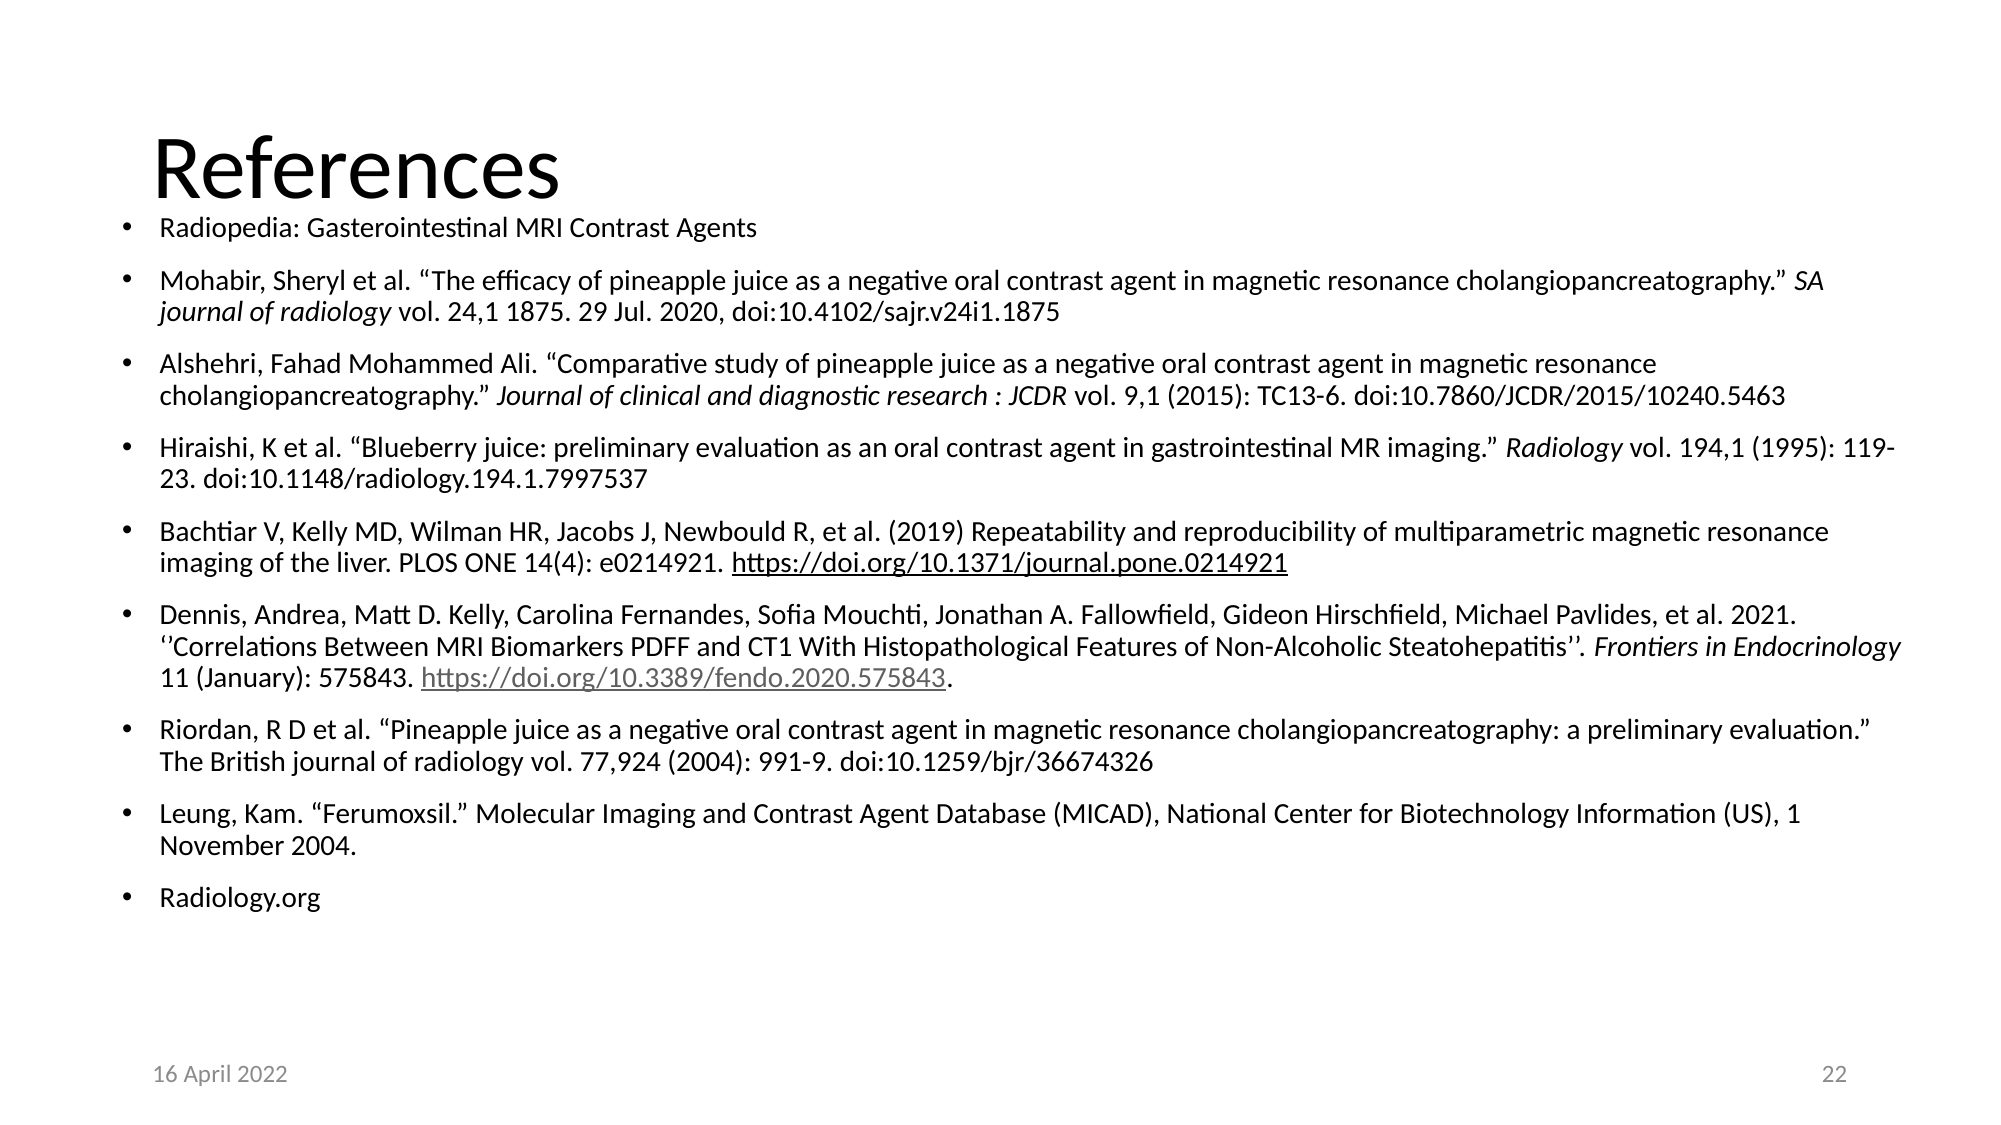

# References
Radiopedia: Gasterointestinal MRI Contrast Agents
Mohabir, Sheryl et al. “The efficacy of pineapple juice as a negative oral contrast agent in magnetic resonance cholangiopancreatography.” SA journal of radiology vol. 24,1 1875. 29 Jul. 2020, doi:10.4102/sajr.v24i1.1875
Alshehri, Fahad Mohammed Ali. “Comparative study of pineapple juice as a negative oral contrast agent in magnetic resonance cholangiopancreatography.” Journal of clinical and diagnostic research : JCDR vol. 9,1 (2015): TC13-6. doi:10.7860/JCDR/2015/10240.5463
Hiraishi, K et al. “Blueberry juice: preliminary evaluation as an oral contrast agent in gastrointestinal MR imaging.” Radiology vol. 194,1 (1995): 119-23. doi:10.1148/radiology.194.1.7997537
Bachtiar V, Kelly MD, Wilman HR, Jacobs J, Newbould R, et al. (2019) Repeatability and reproducibility of multiparametric magnetic resonance imaging of the liver. PLOS ONE 14(4): e0214921. https://doi.org/10.1371/journal.pone.0214921
Dennis, Andrea, Matt D. Kelly, Carolina Fernandes, Sofia Mouchti, Jonathan A. Fallowfield, Gideon Hirschfield, Michael Pavlides, et al. 2021. ‘’Correlations Between MRI Biomarkers PDFF and CT1 With Histopathological Features of Non-Alcoholic Steatohepatitis’’. Frontiers in Endocrinology 11 (January): 575843. https://doi.org/10.3389/fendo.2020.575843.
Riordan, R D et al. “Pineapple juice as a negative oral contrast agent in magnetic resonance cholangiopancreatography: a preliminary evaluation.”  The British journal of radiology vol. 77,924 (2004): 991-9. doi:10.1259/bjr/36674326
Leung, Kam. “Ferumoxsil.” Molecular Imaging and Contrast Agent Database (MICAD), National Center for Biotechnology Information (US), 1 November 2004.
Radiology.org

16 April 2022
22